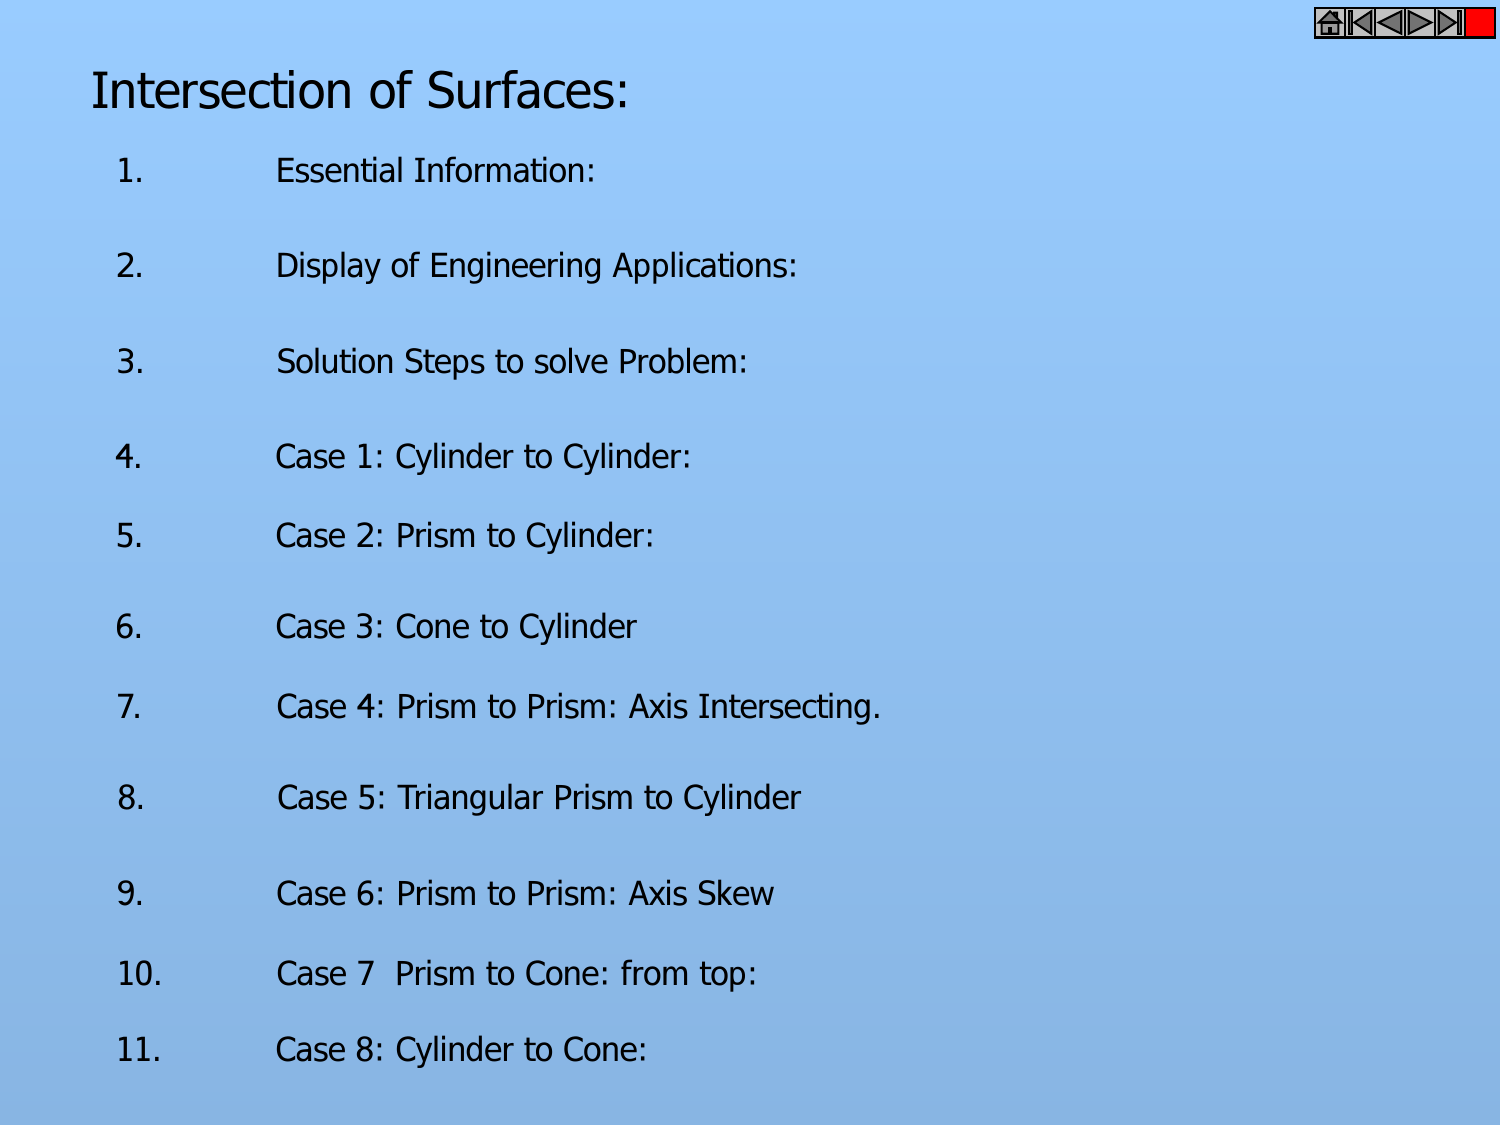

# Intersection of Surfaces:
1.	 Essential Information:
2.	 Display of Engineering Applications:
3.	 Solution Steps to solve Problem:
4.	 Case 1: Cylinder to Cylinder:
5.	 Case 2: Prism to Cylinder:
6.	 Case 3: Cone to Cylinder
7.	 Case 4: Prism to Prism: Axis Intersecting.
8.	 Case 5: Triangular Prism to Cylinder
9.	 Case 6: Prism to Prism: Axis Skew
10.	 Case 7  Prism to Cone: from top:
11.	 Case 8: Cylinder to Cone: